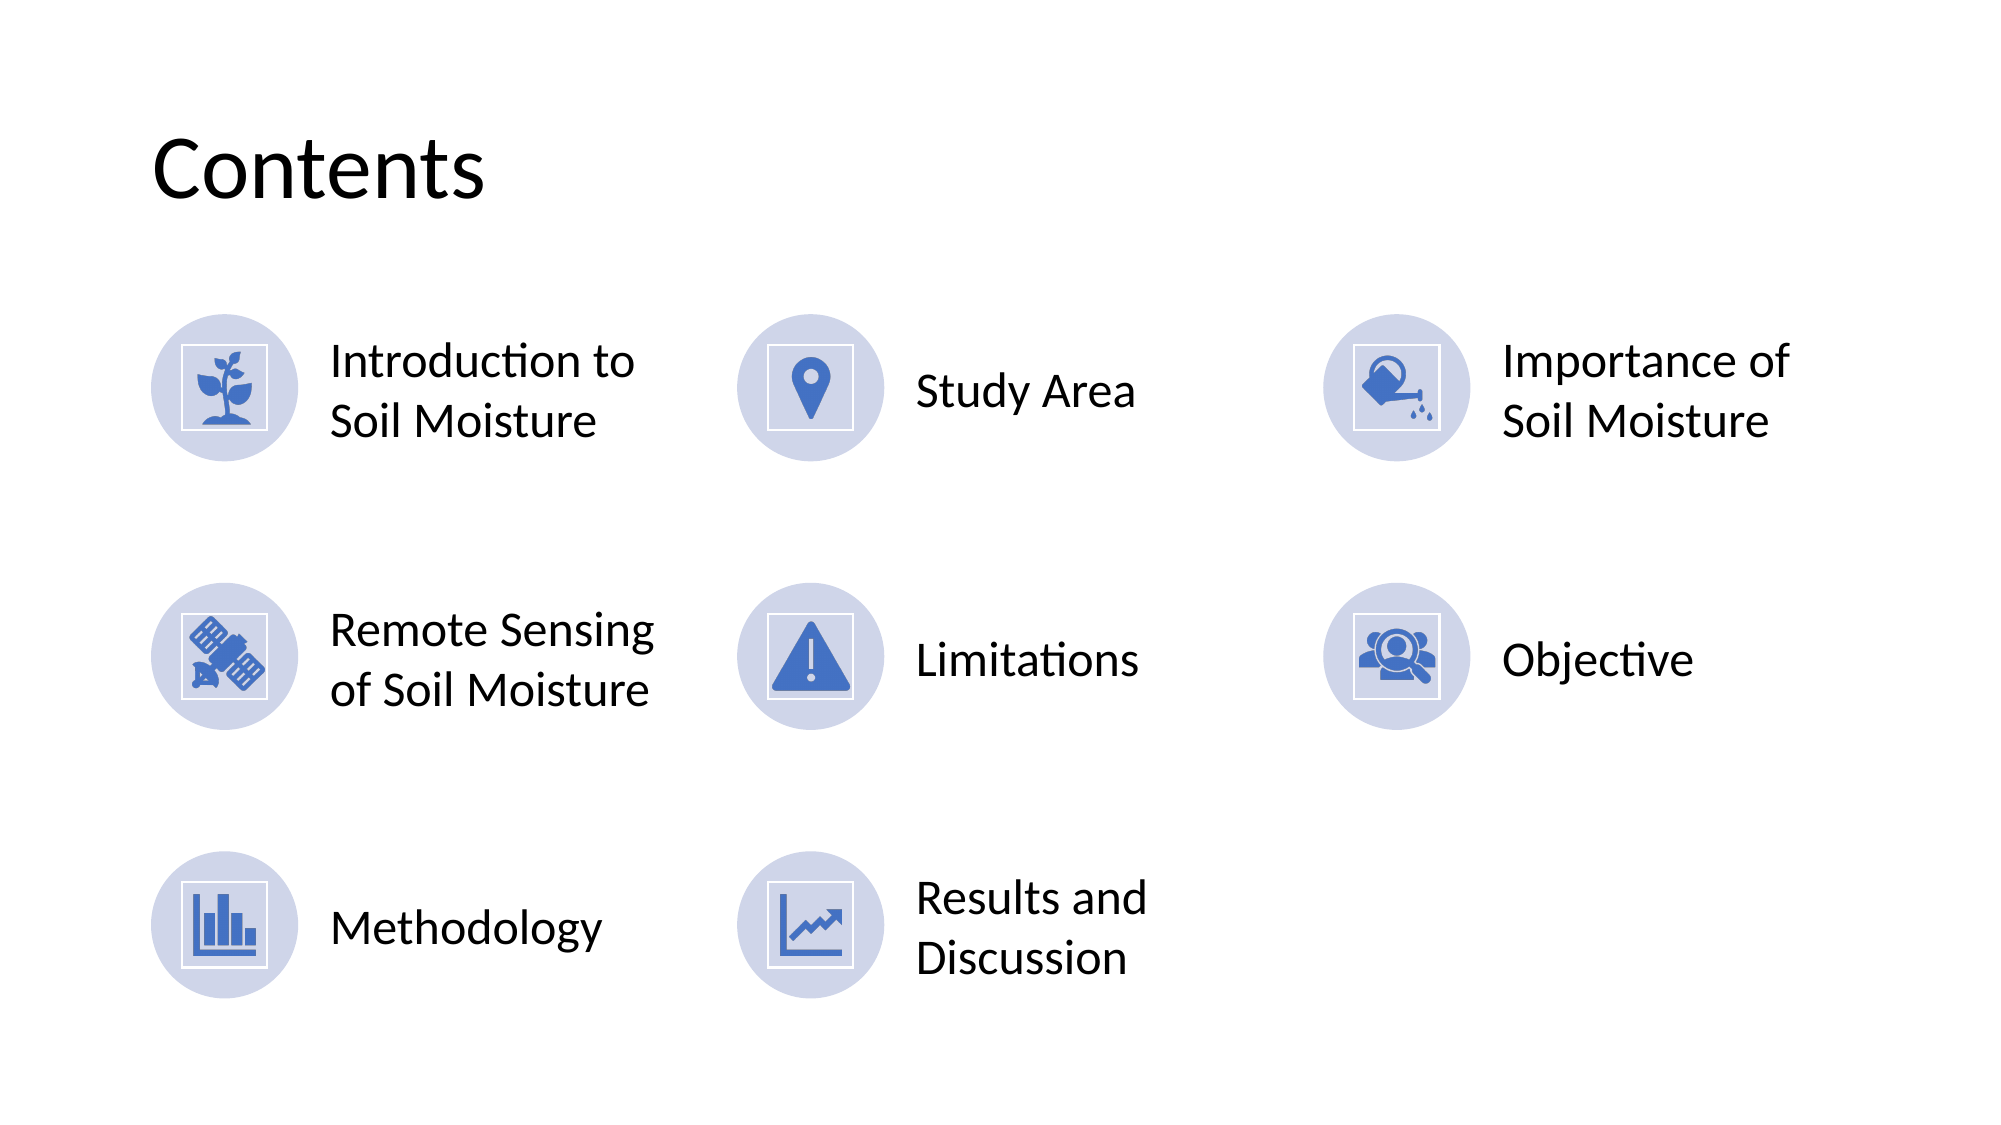

# Contents
Introduction to Soil Moisture
Study Area
Importance of Soil Moisture
Remote Sensing of Soil Moisture
Limitations
Objective
Methodology
Results and Discussion